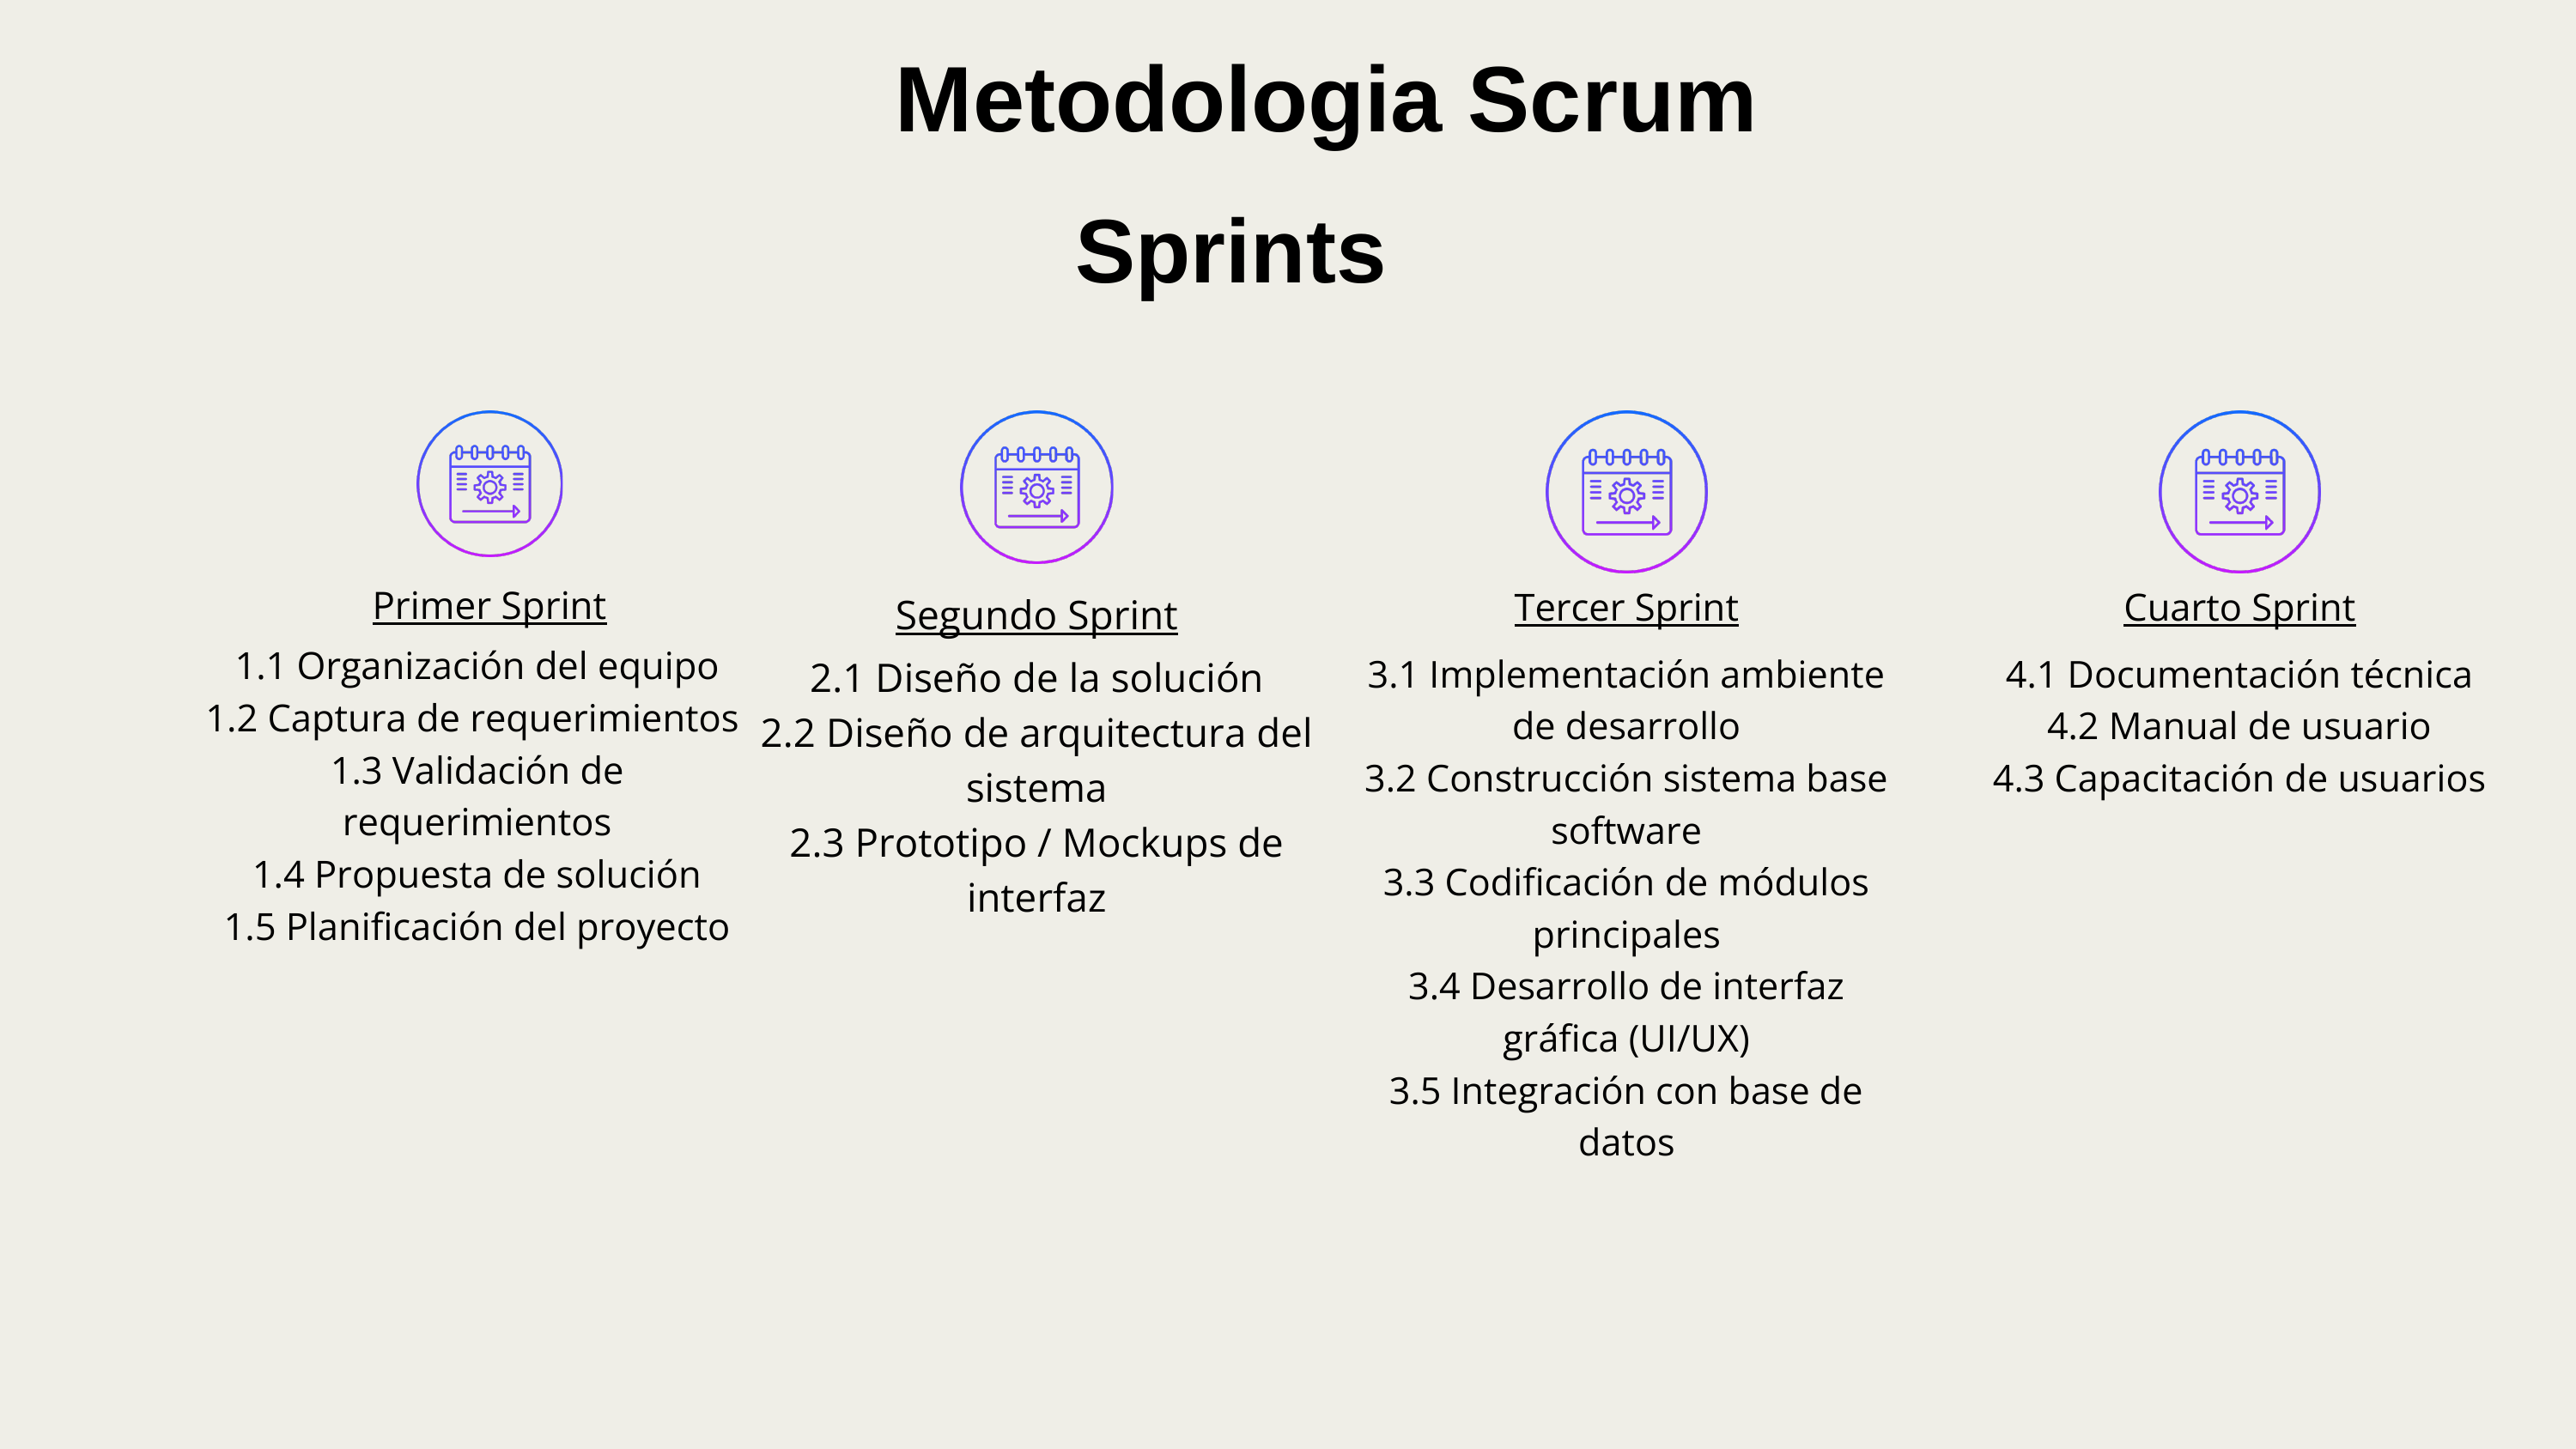

Metodologia Scrum
Sprints

Primer Sprint
Tercer Sprint
Cuarto Sprint
Segundo Sprint
1.1 Organización del equipo
1.2 Captura de requerimientos
1.3 Validación de requerimientos
1.4 Propuesta de solución
1.5 Planificación del proyecto

3.1 Implementación ambiente de desarrollo
3.2 Construcción sistema base software
3.3 Codificación de módulos principales
3.4 Desarrollo de interfaz gráfica (UI/UX)
3.5 Integración con base de datos

4.1 Documentación técnica
4.2 Manual de usuario
4.3 Capacitación de usuarios

2.1 Diseño de la solución
2.2 Diseño de arquitectura del sistema
2.3 Prototipo / Mockups de interfaz